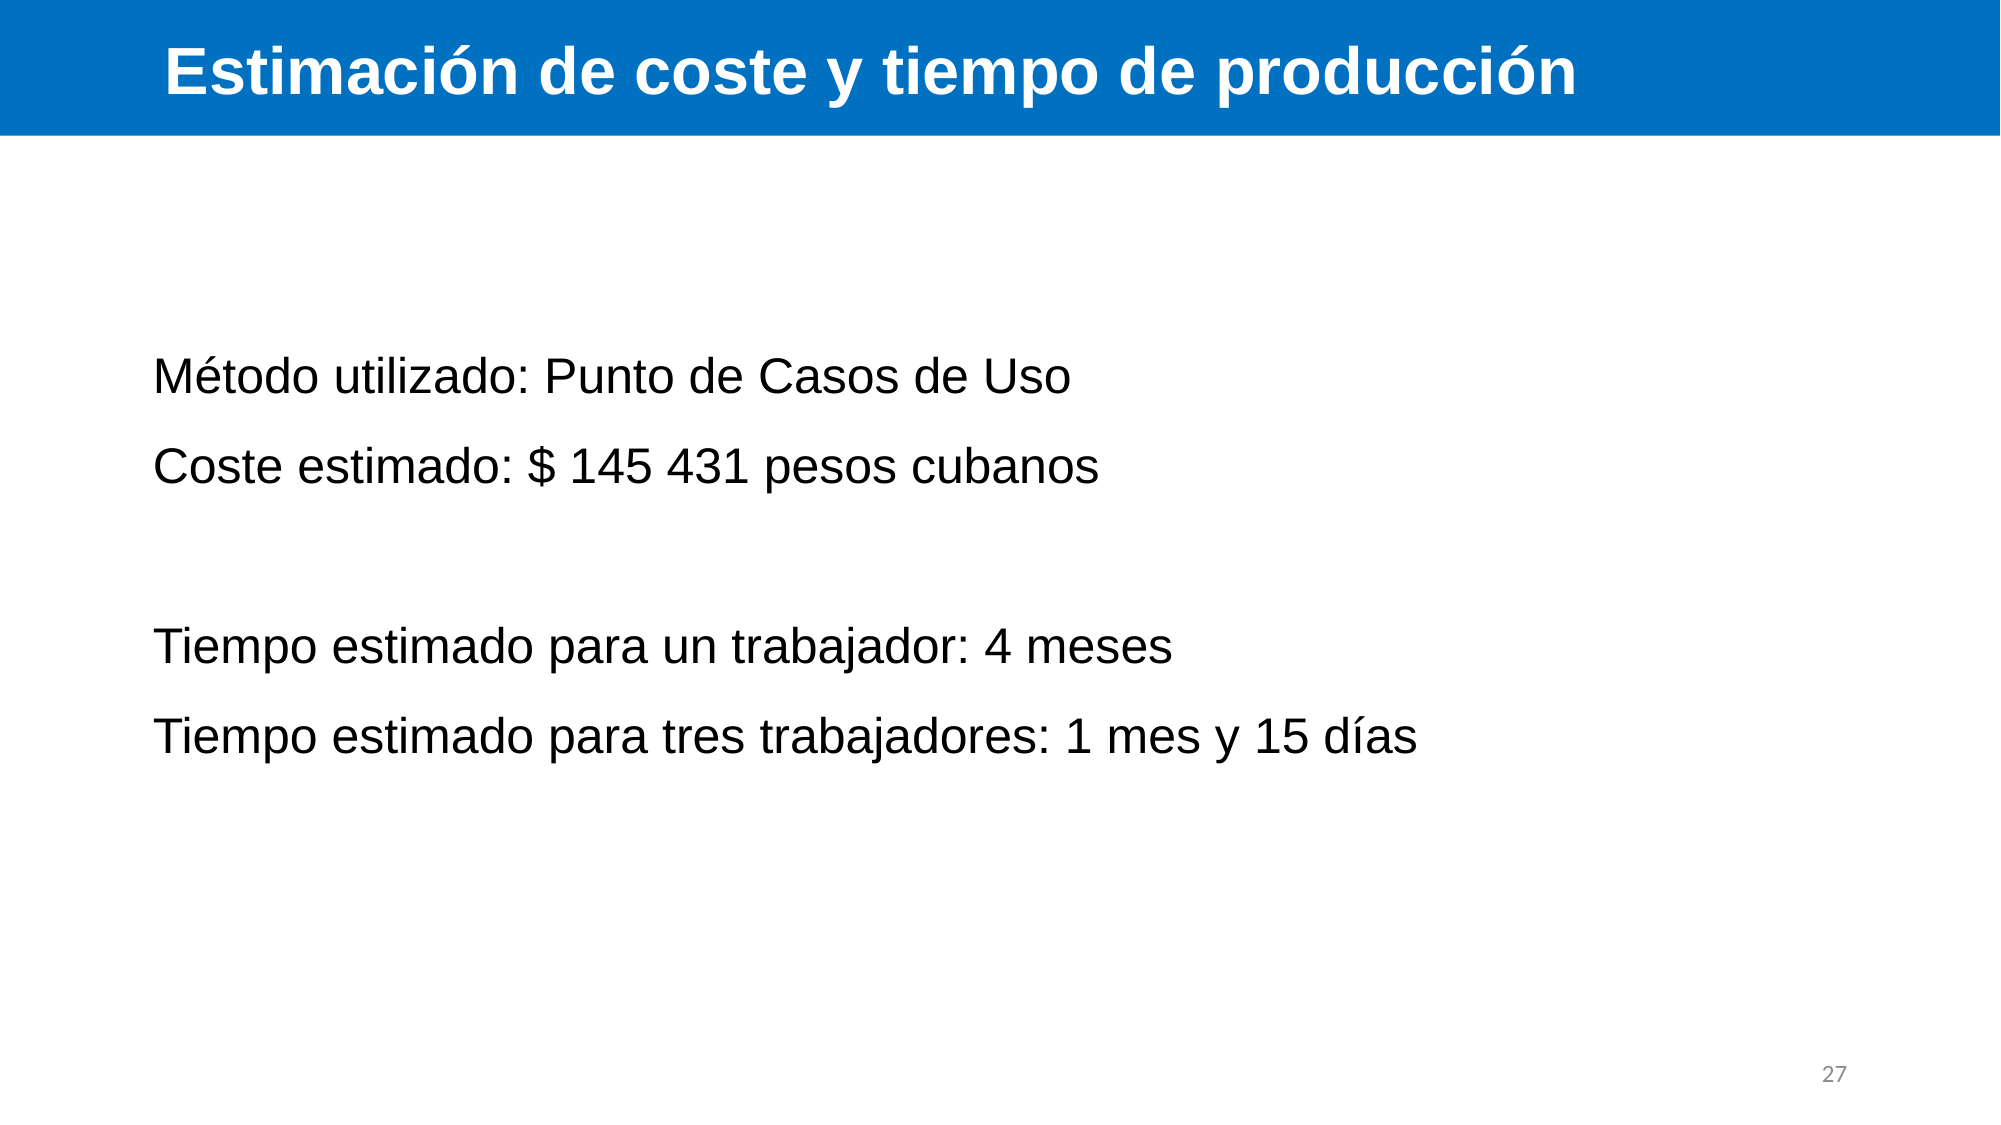

Estimación de coste y tiempo de producción
Método utilizado: Punto de Casos de Uso
Coste estimado: $ 145 431 pesos cubanos

Tiempo estimado para un trabajador: 4 meses
Tiempo estimado para tres trabajadores: 1 mes y 15 días
27